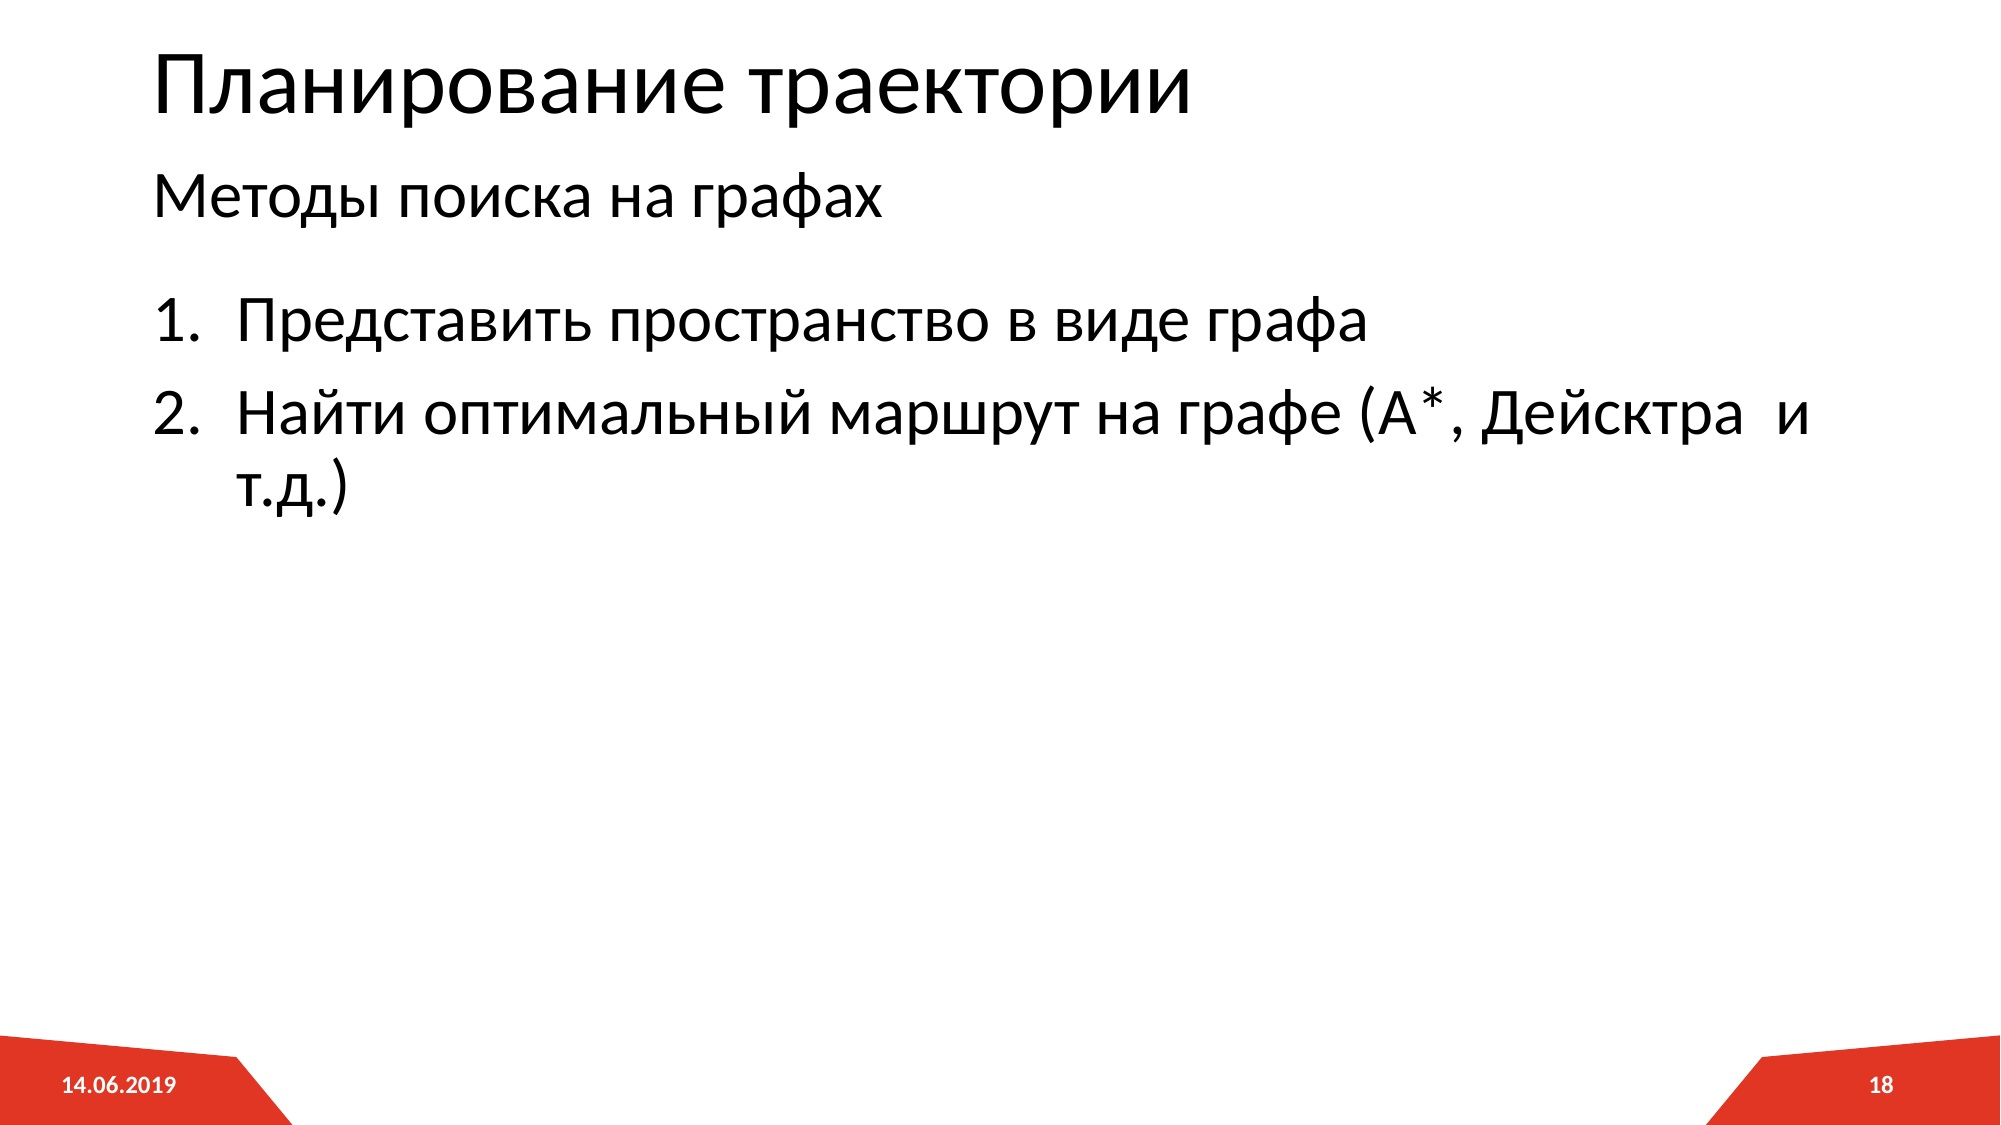

# Планирование траектории
Методы поиска на графах
Представить пространство в виде графа
Найти оптимальный маршрут на графе (А*, Дейсктра  и т.д.)
18
14.06.2019